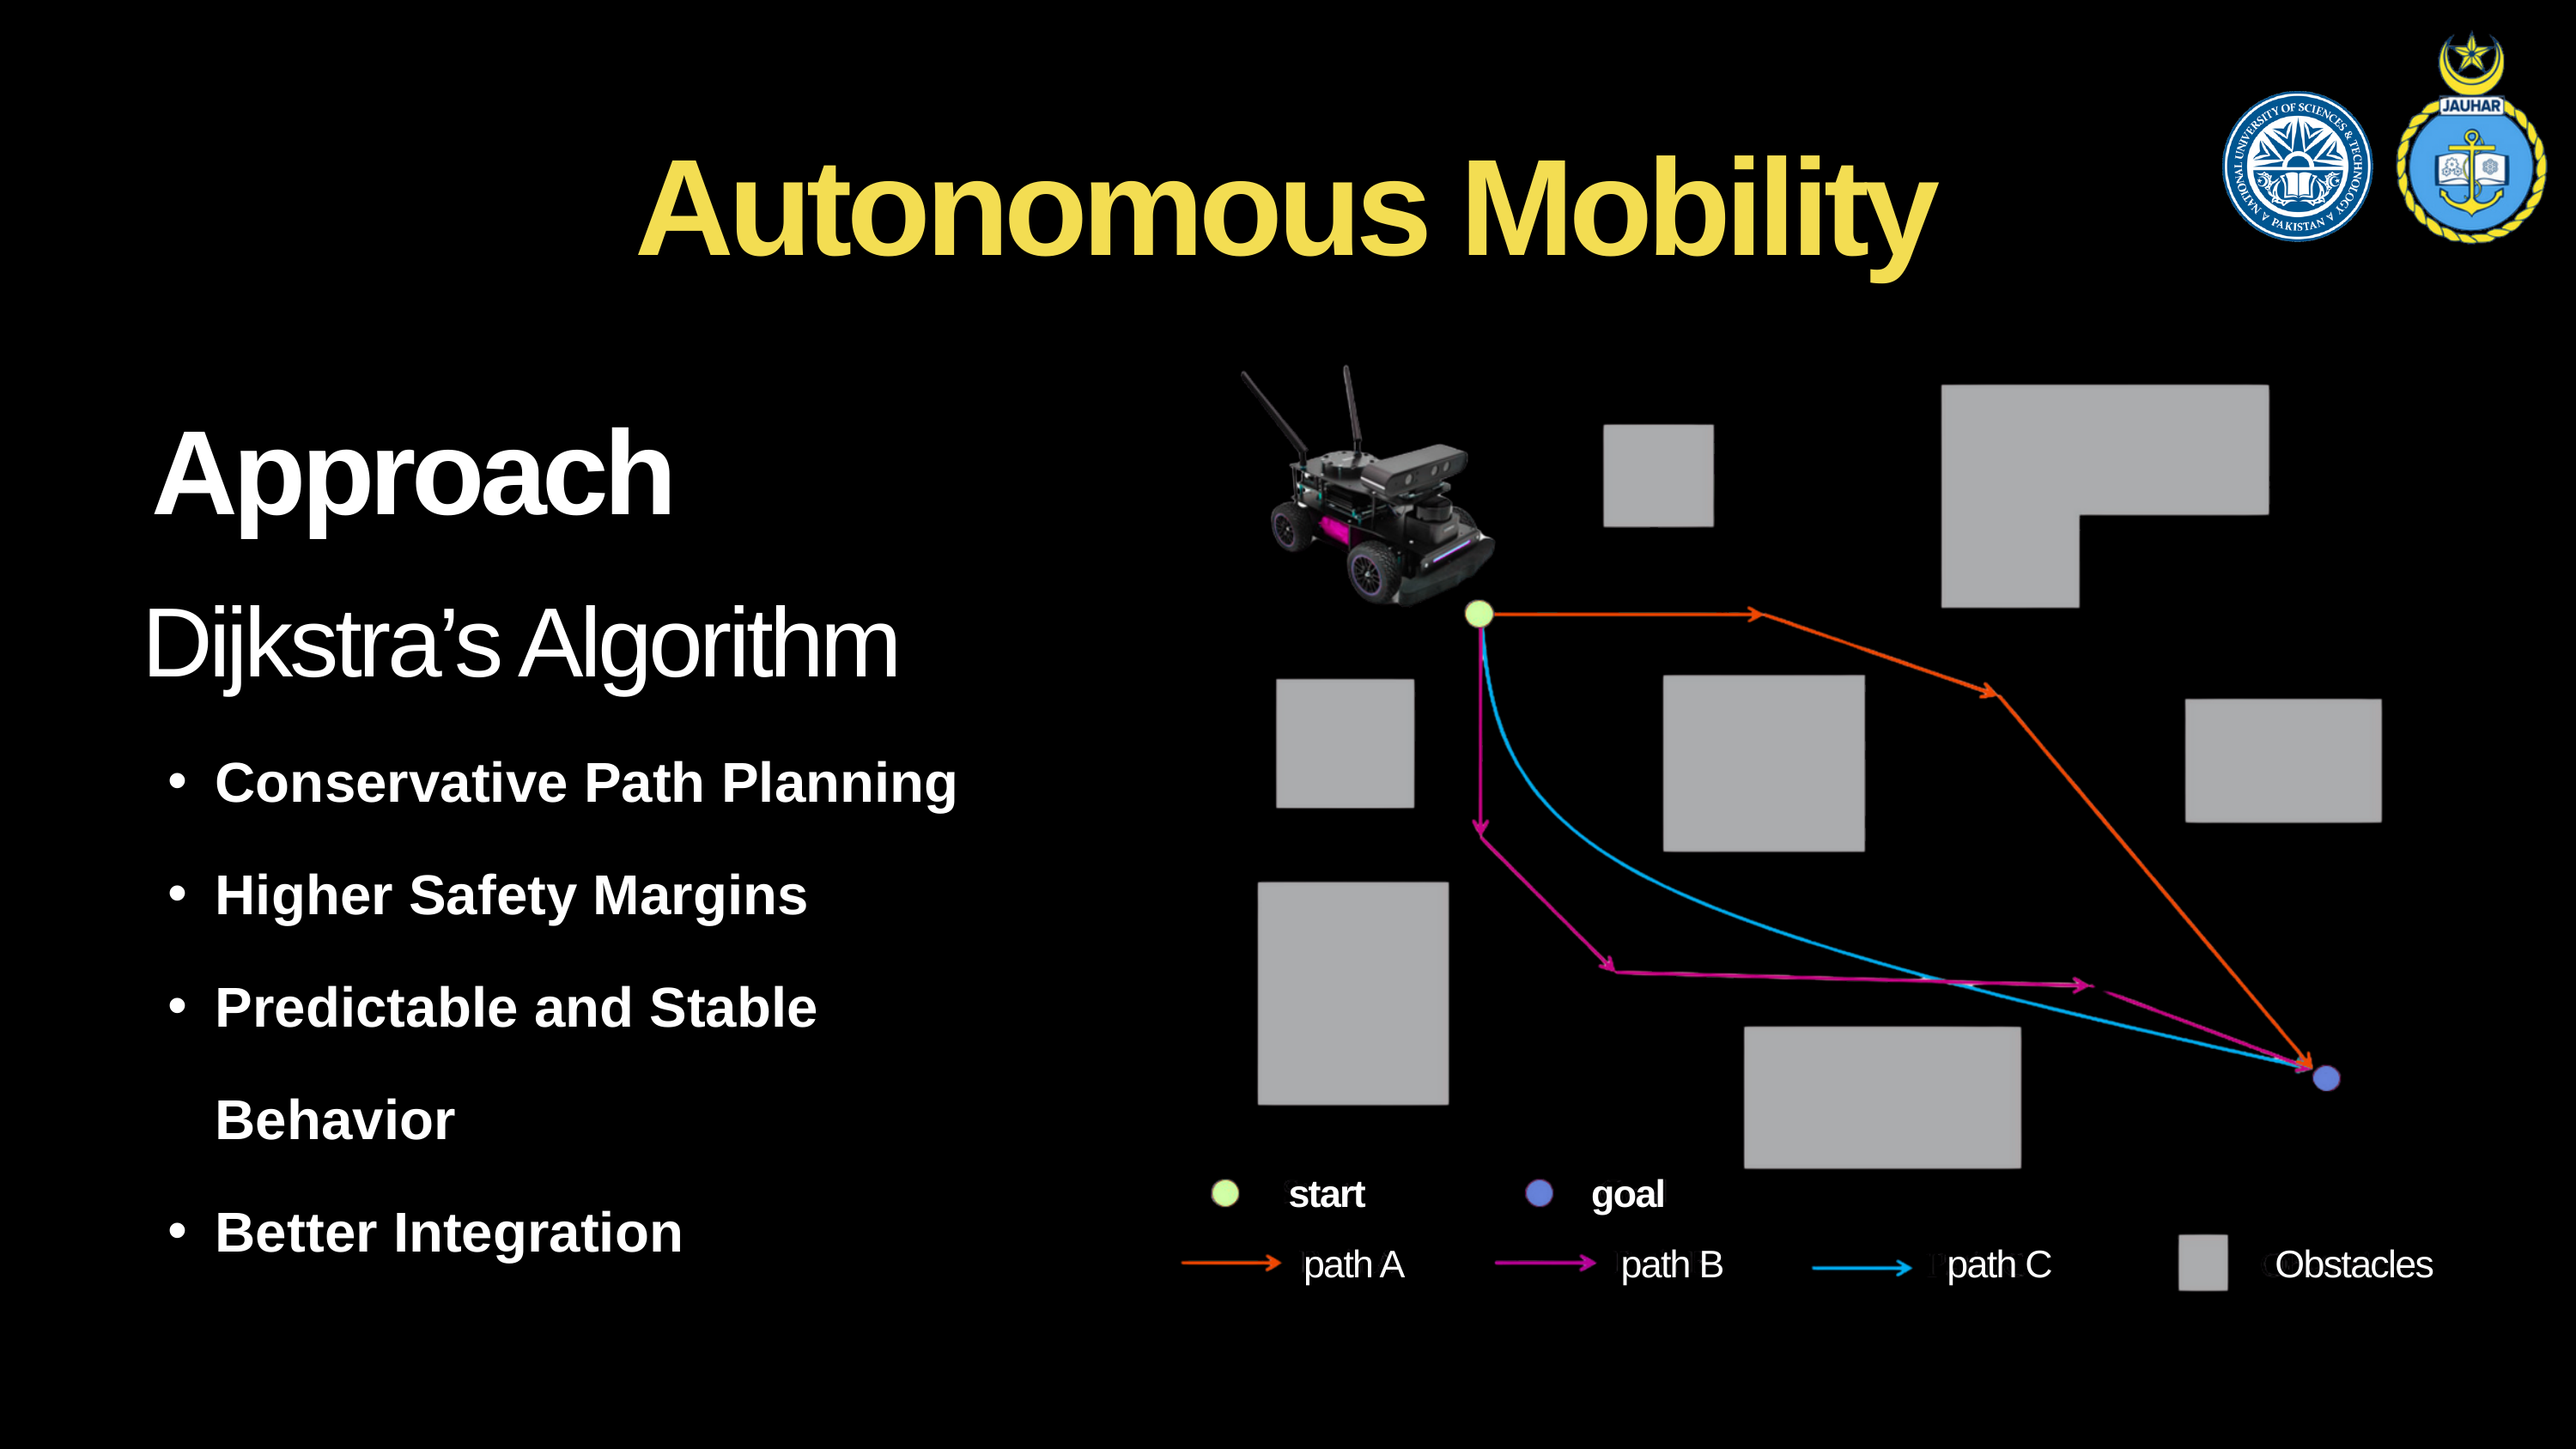

Autonomous Mobility

start
goal
path B
path A
path C
Obstacles
Approach
Dijkstra’s Algorithm
Conservative Path Planning
Higher Safety Margins
Predictable and Stable Behavior
Better Integration